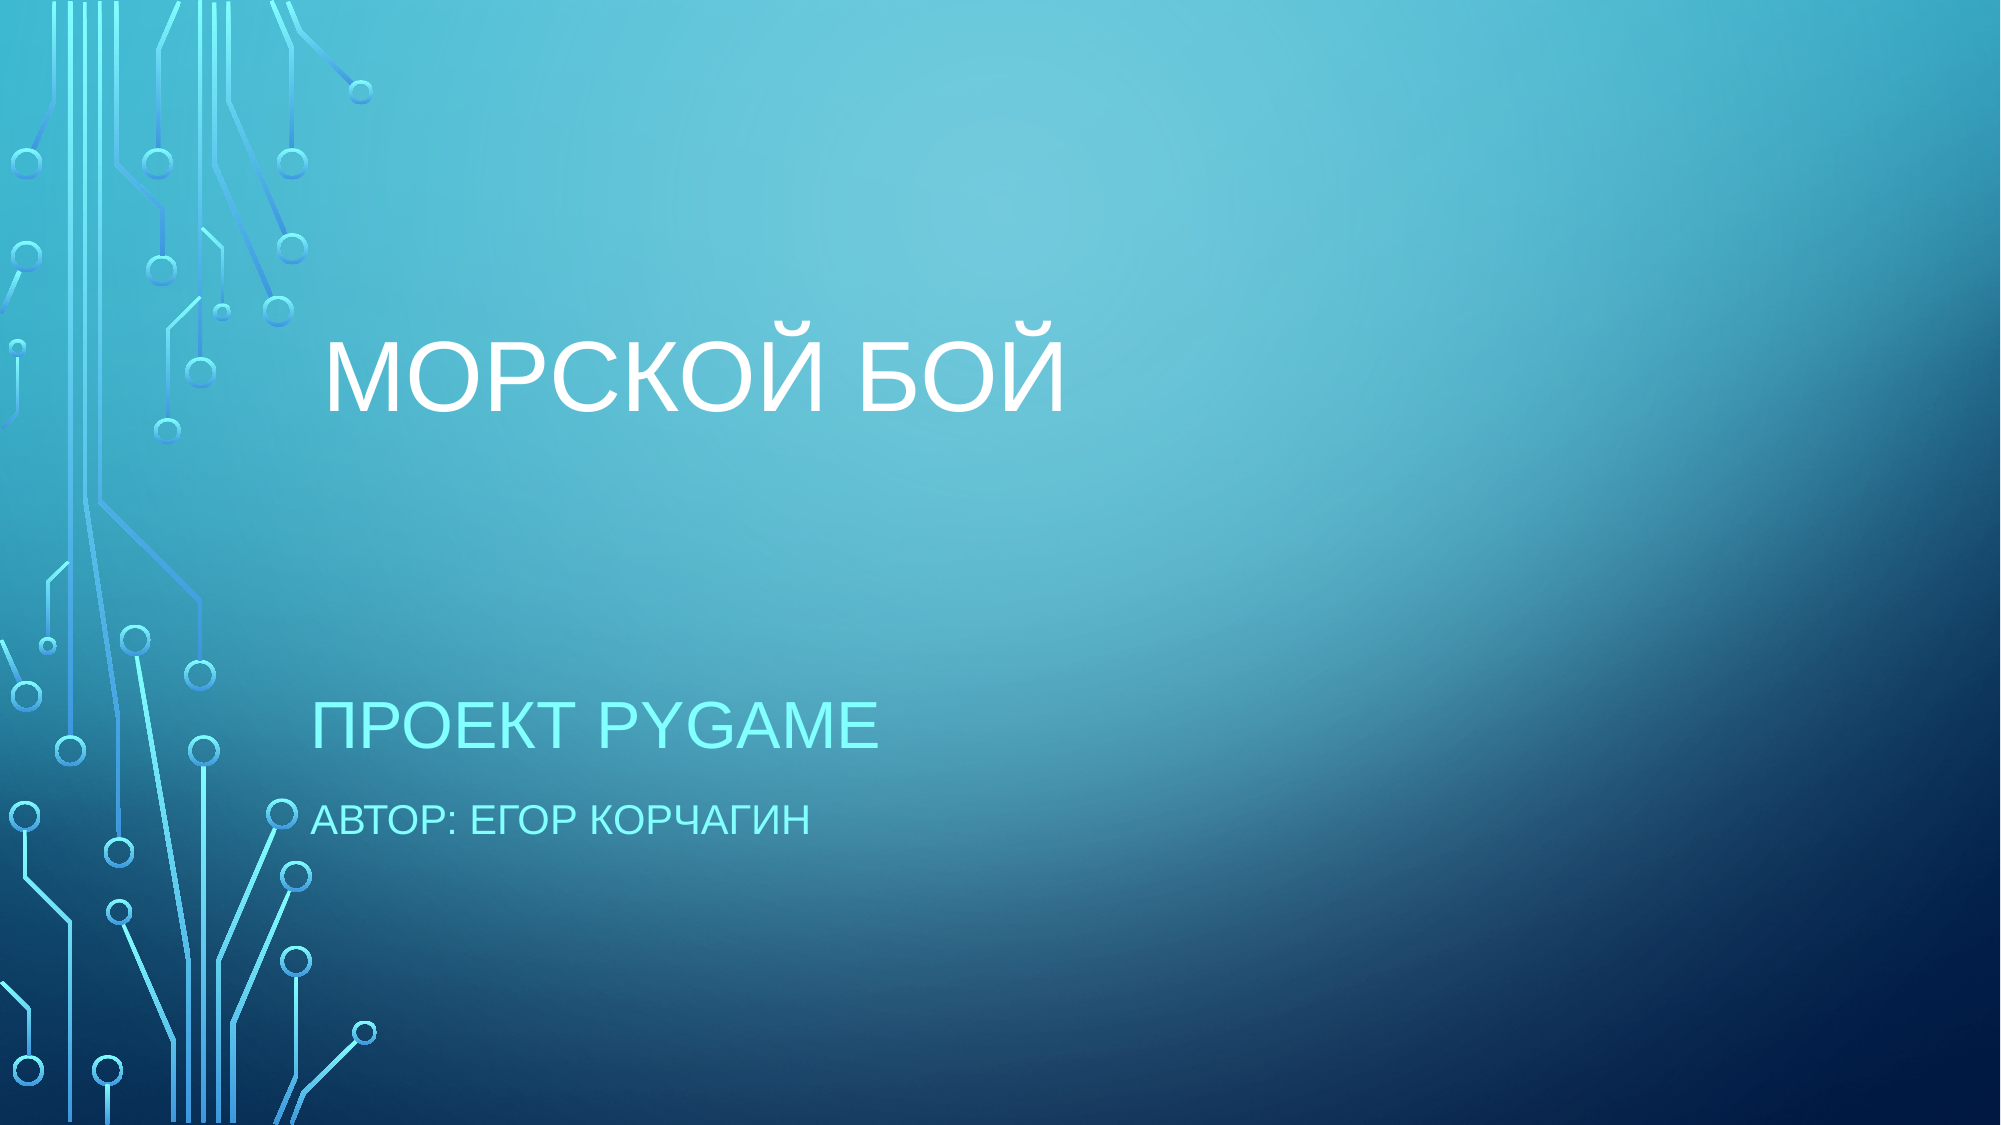

# Морской бой
Проект pygame
Автор: Егор Корчагин